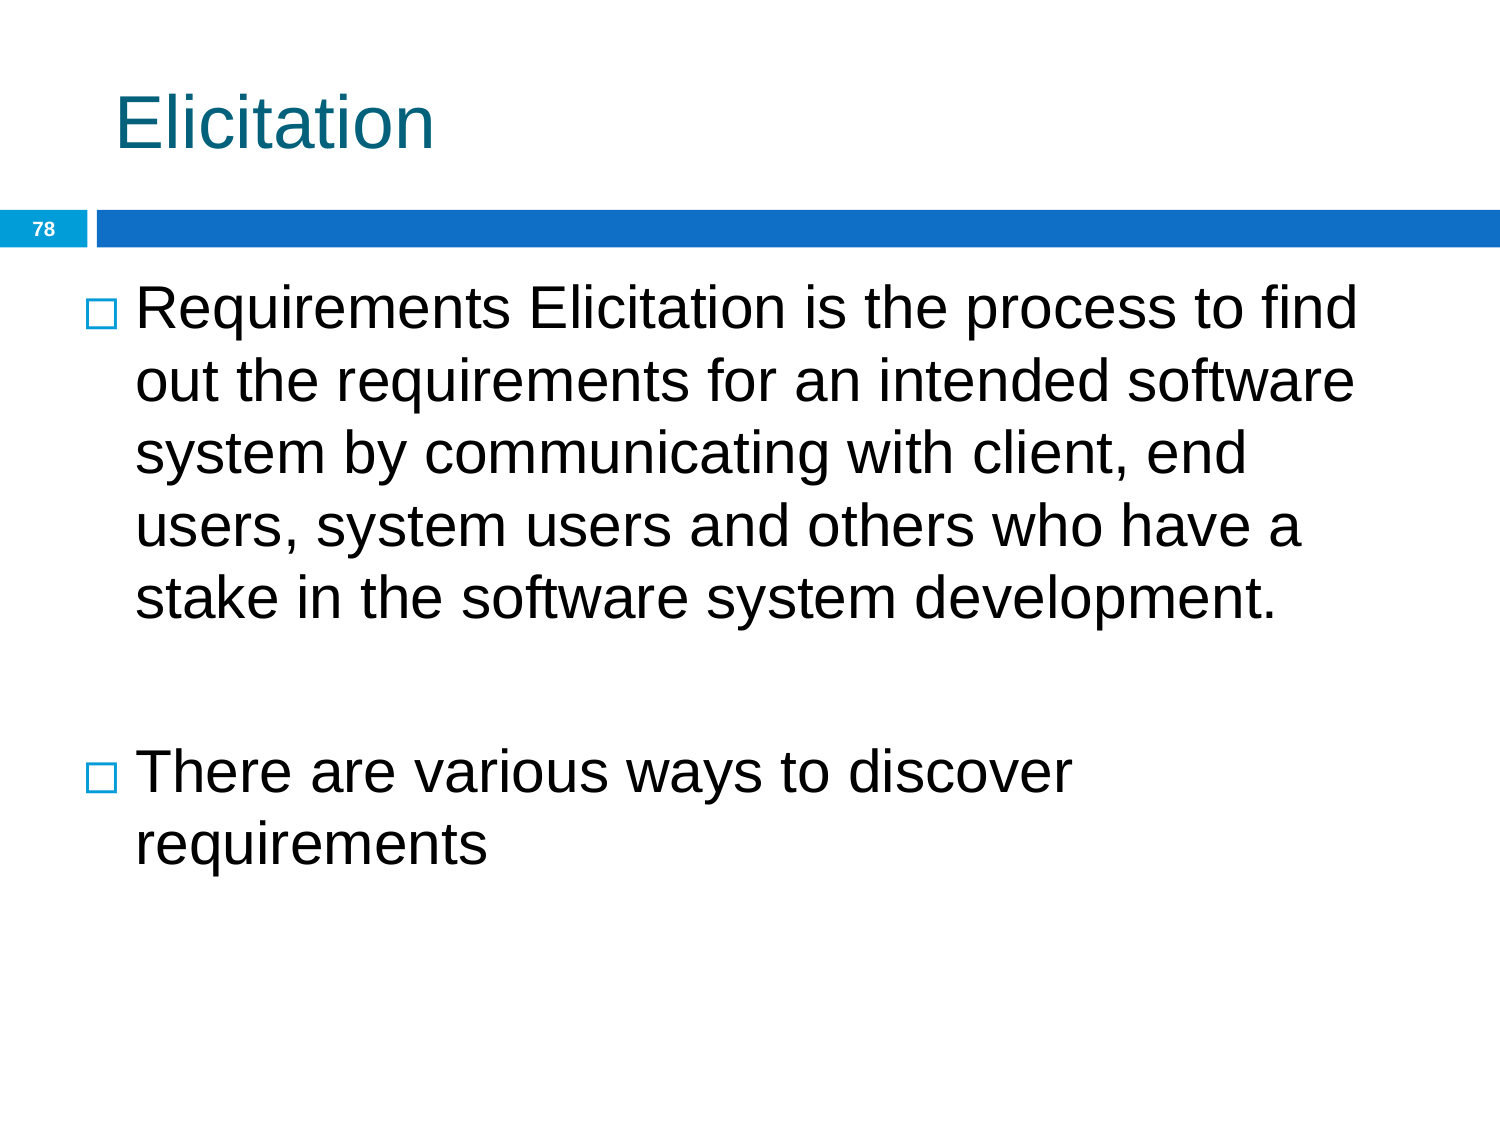

# Elicitation
78
Requirements Elicitation is the process to find out the requirements for an intended software system by communicating with client, end users, system users and others who have a stake in the software system development.

There are various ways to discover requirements